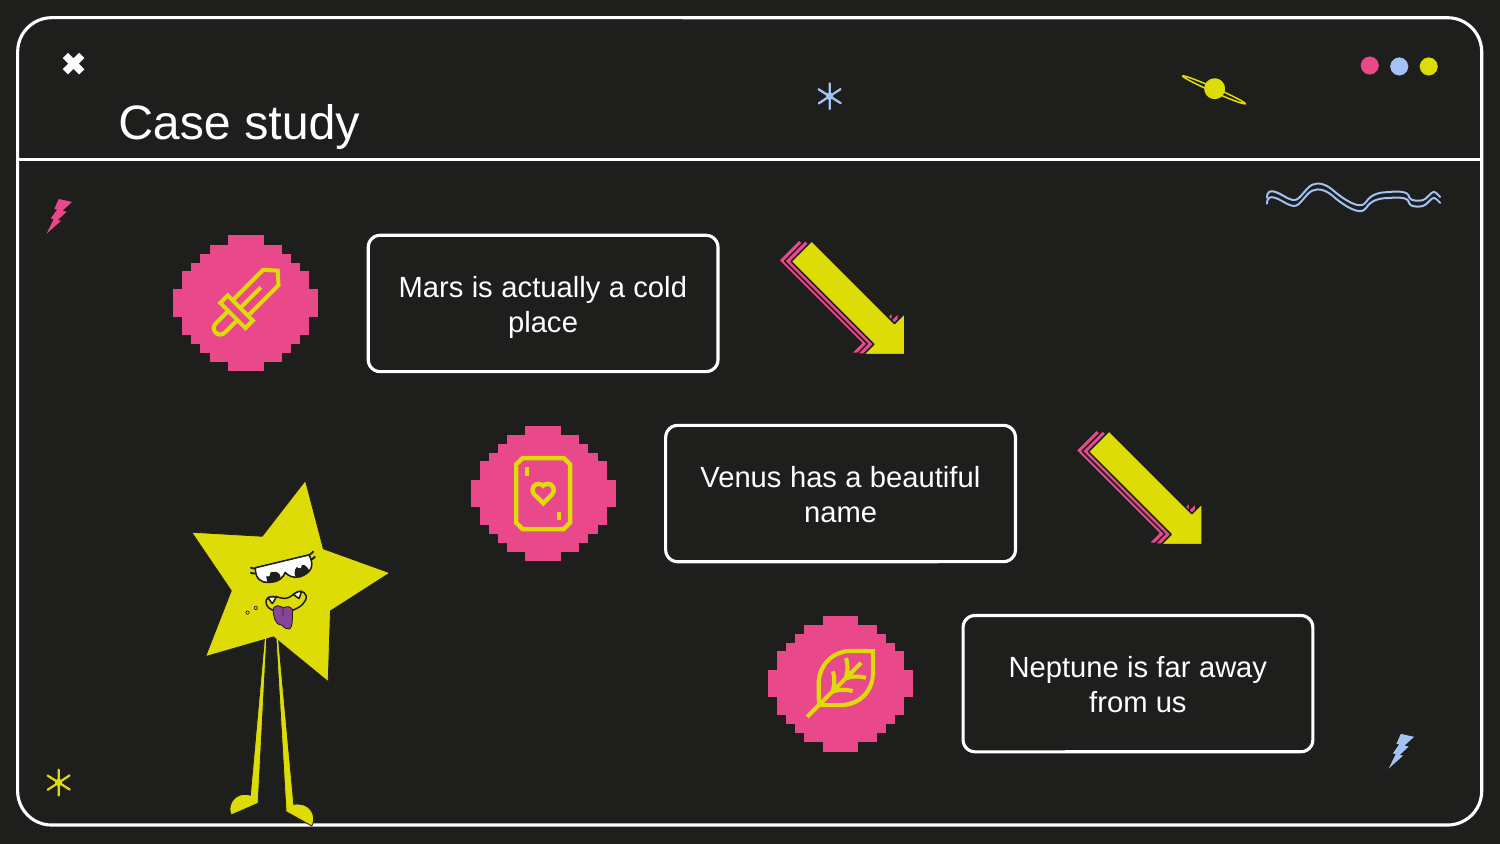

# Case study

Mars is actually a cold place

Venus has a beautiful name

Neptune is far away from us